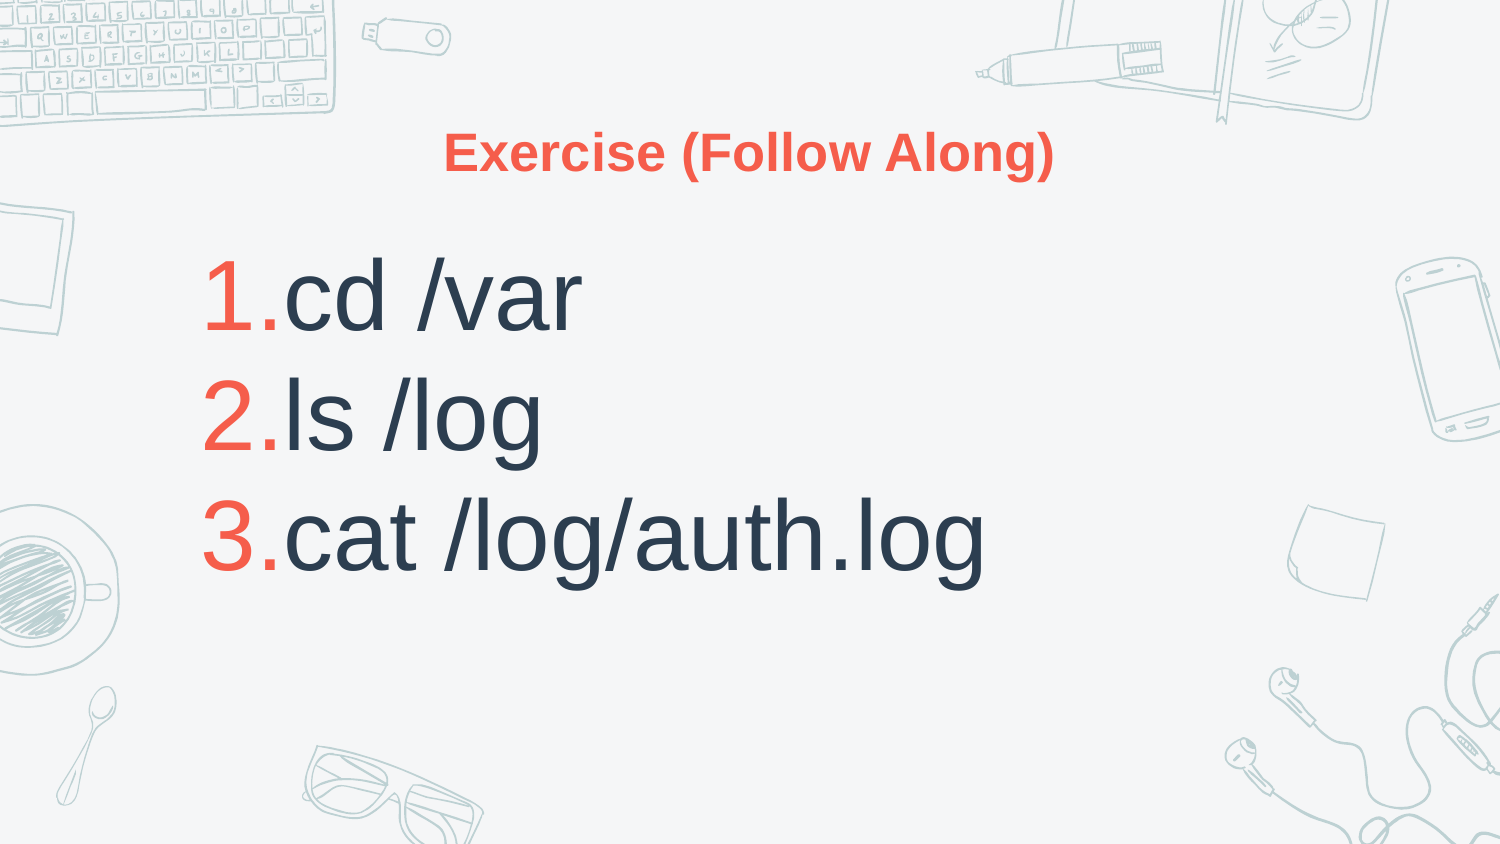

# Exercise (Follow Along)
cd /var
ls /log
cat /log/auth.log